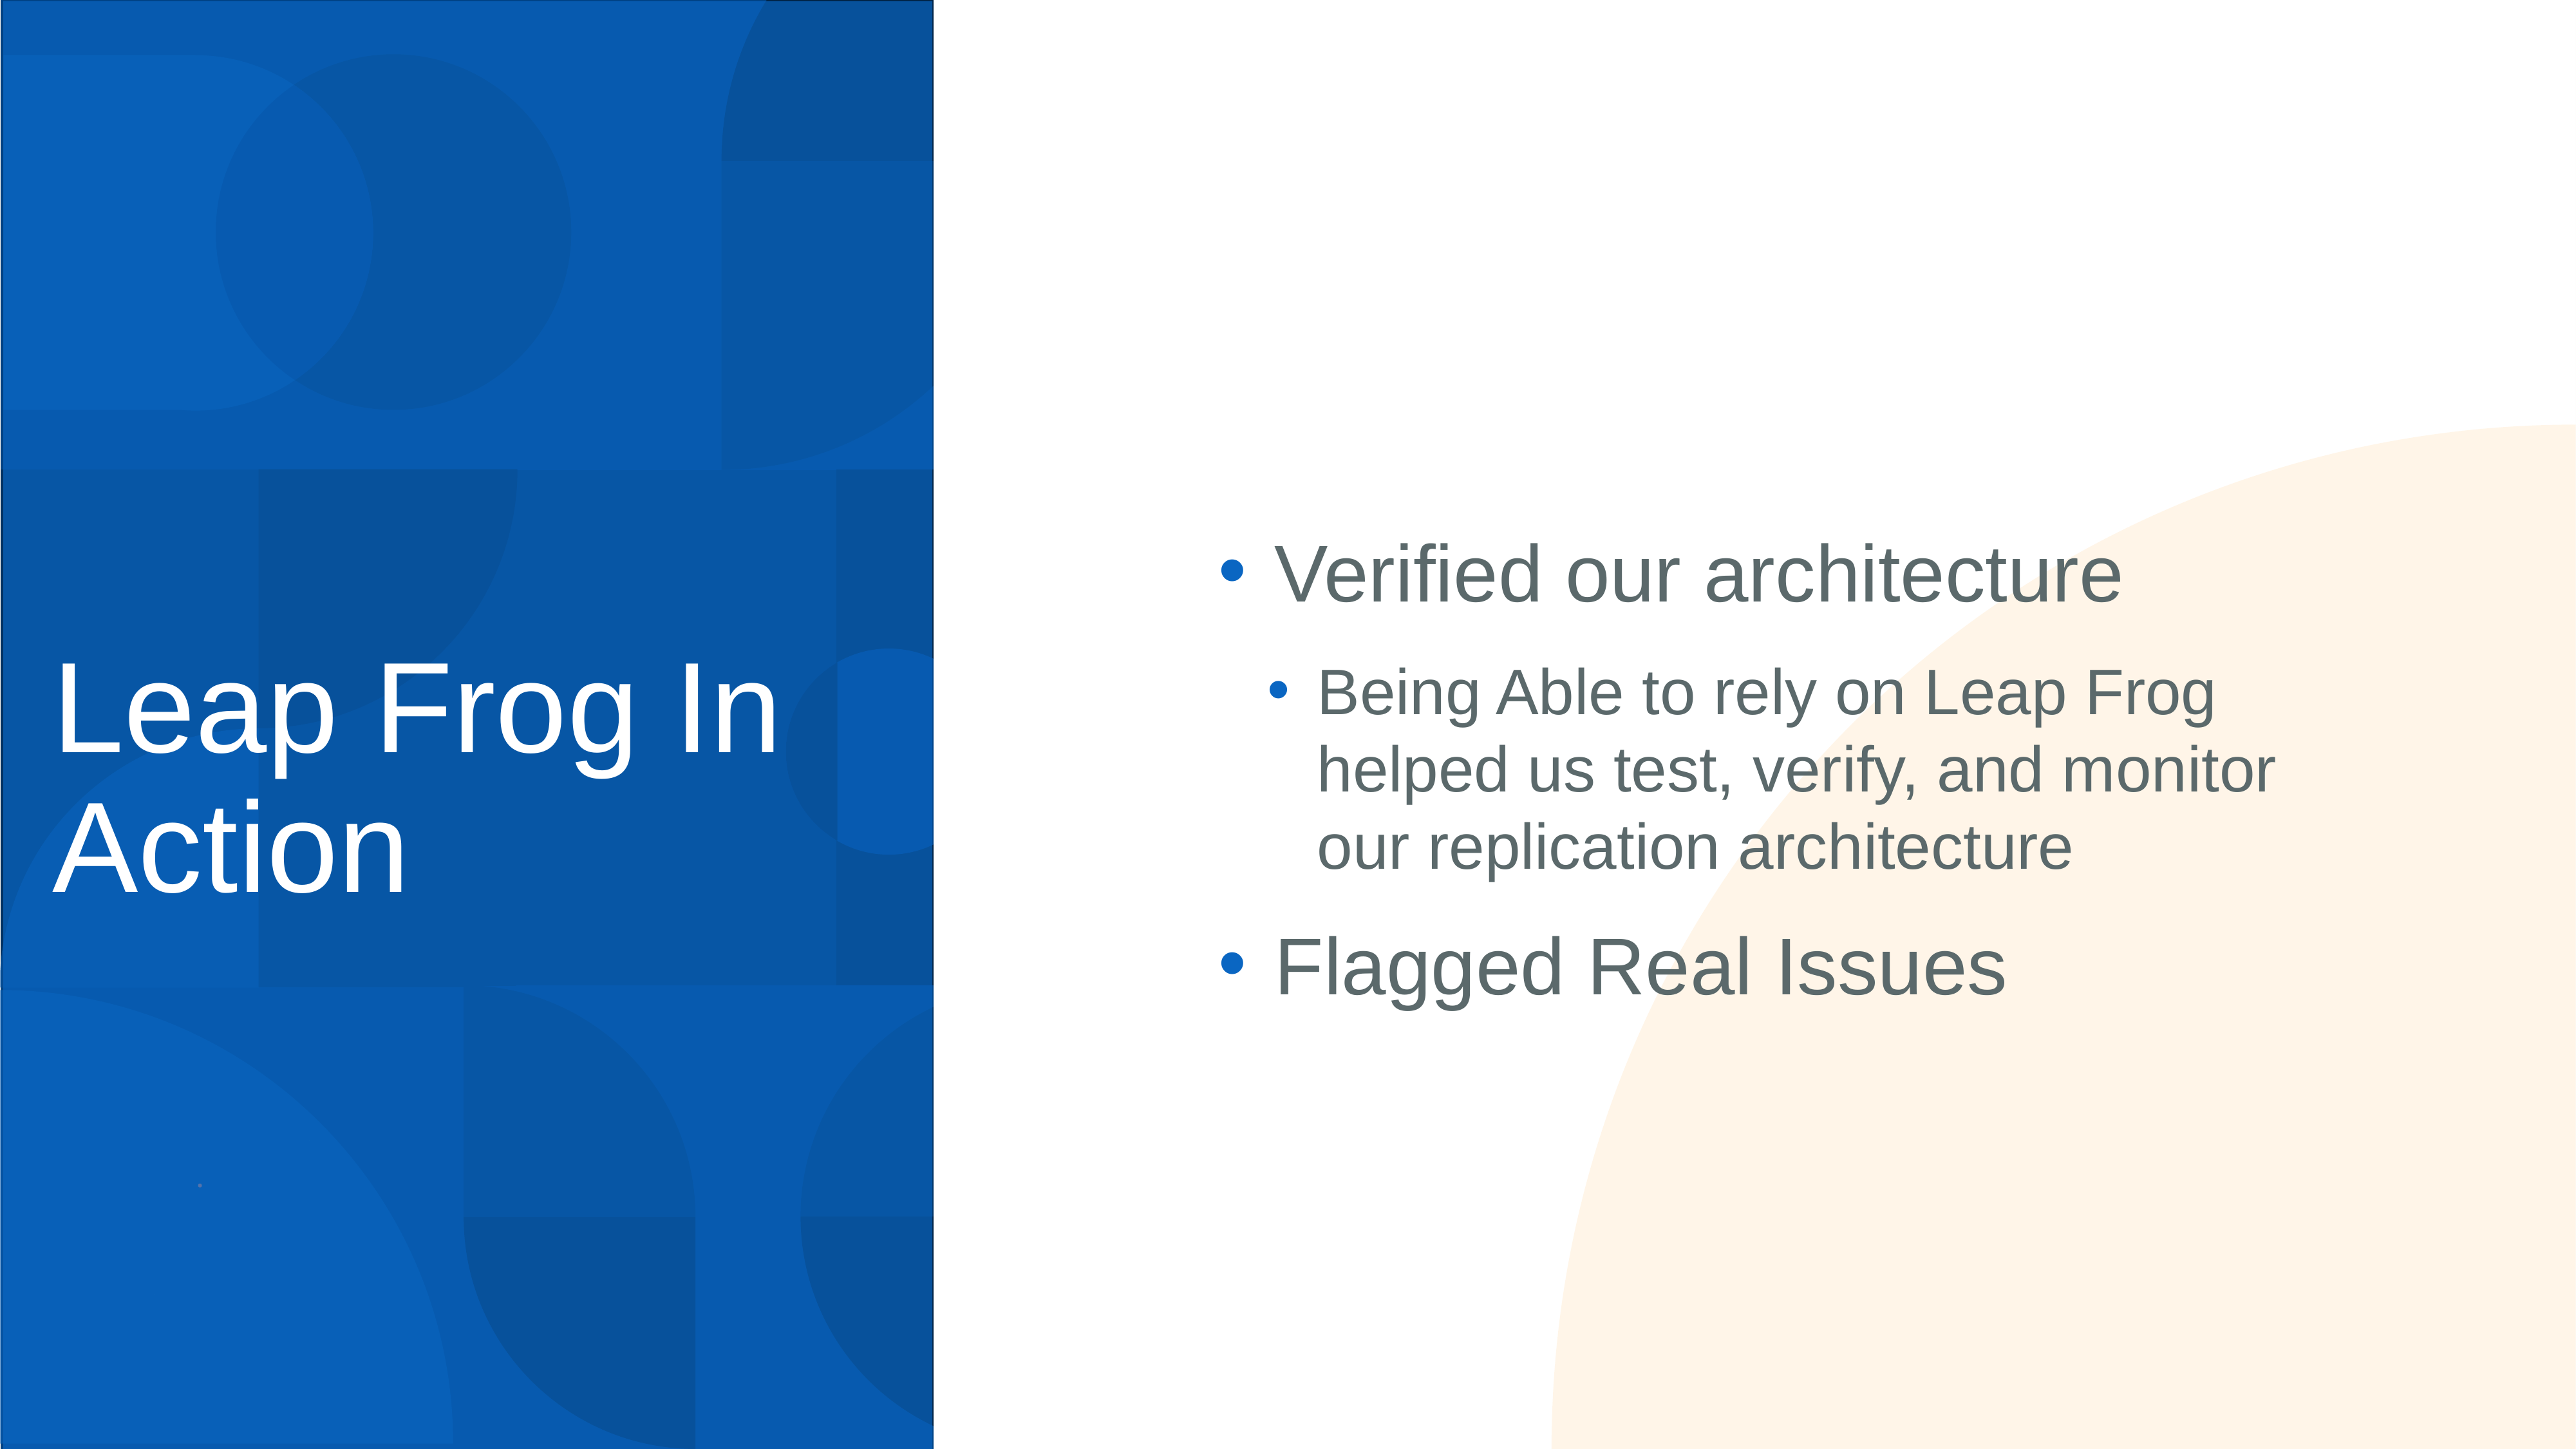

Verified our architecture
Being Able to rely on Leap Frog helped us test, verify, and monitor our replication architecture
Flagged Real Issues
# Leap Frog In Action